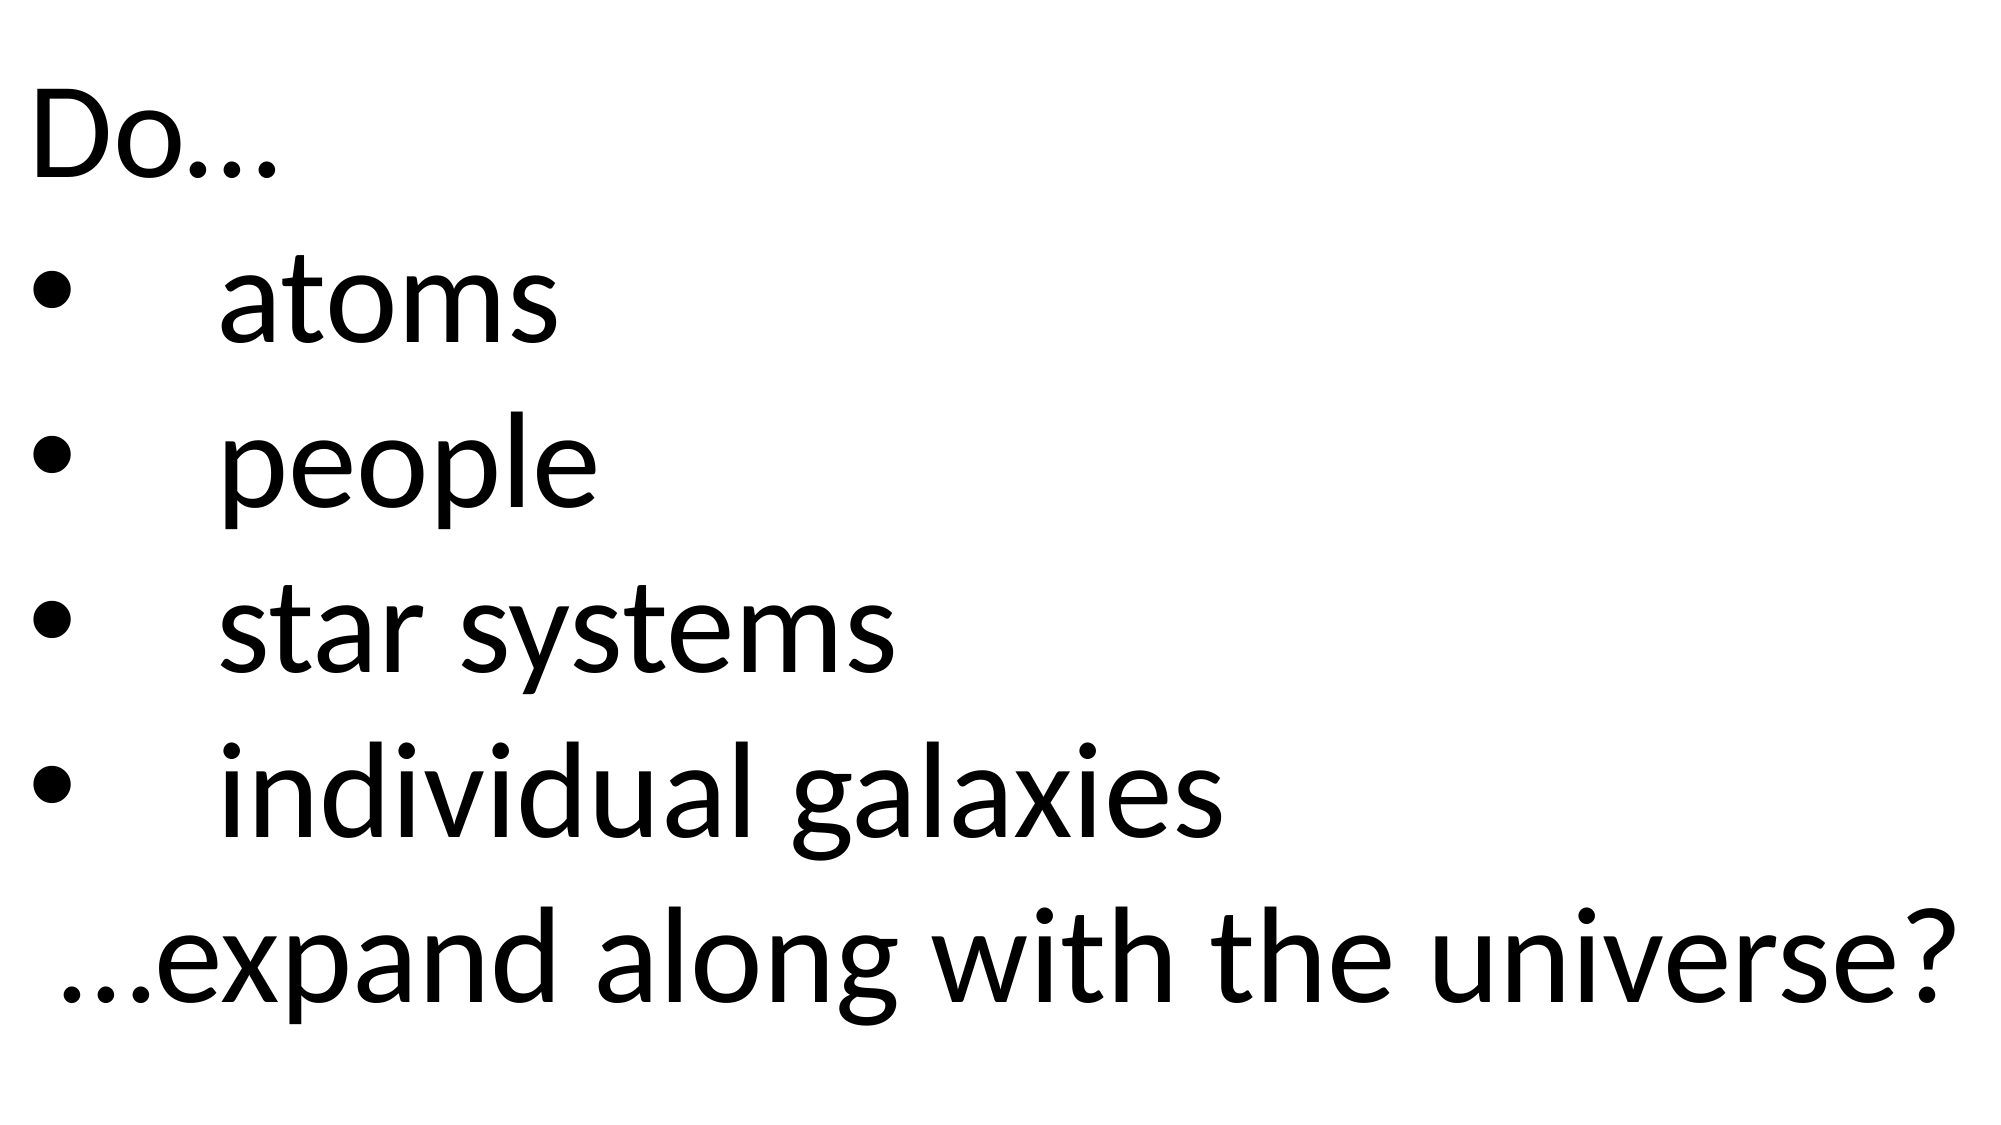

Do…
atoms
people
star systems
individual galaxies
 …expand along with the universe?